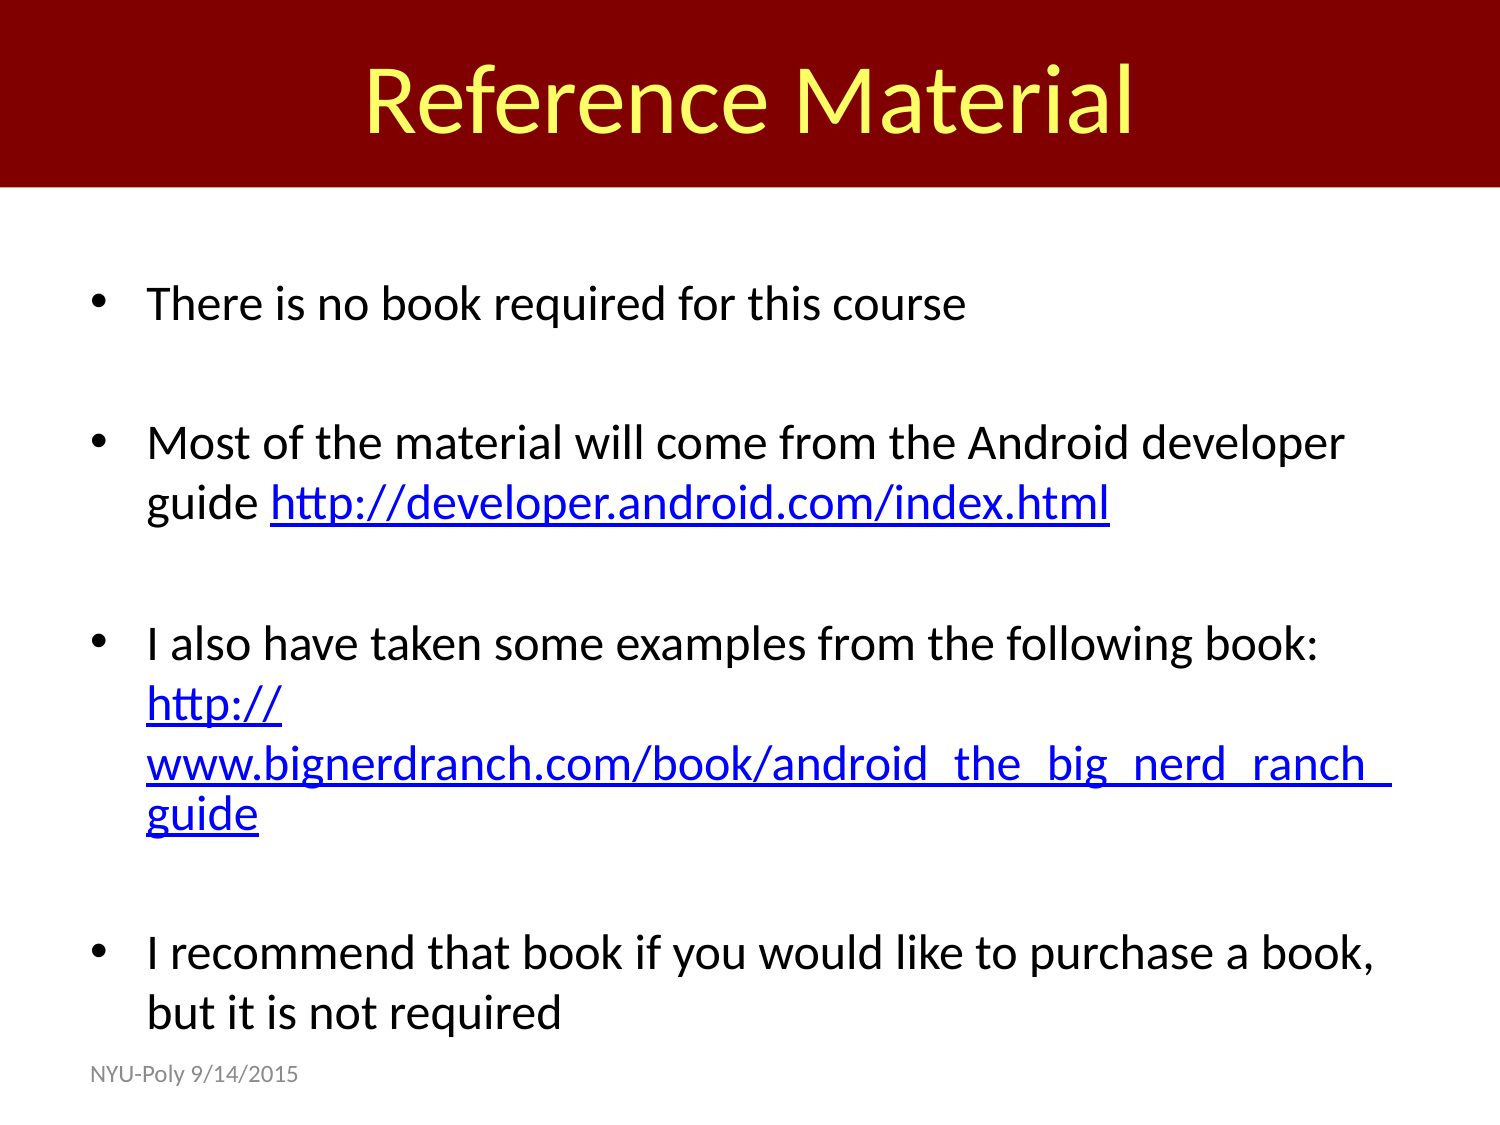

Reference Material
There is no book required for this course

Most of the material will come from the Android developer guide http://developer.android.com/index.html

I also have taken some examples from the following book: http://www.bignerdranch.com/book/android_the_big_nerd_ranch_guide

I recommend that book if you would like to purchase a book, but it is not required
NYU-Poly 9/14/2015